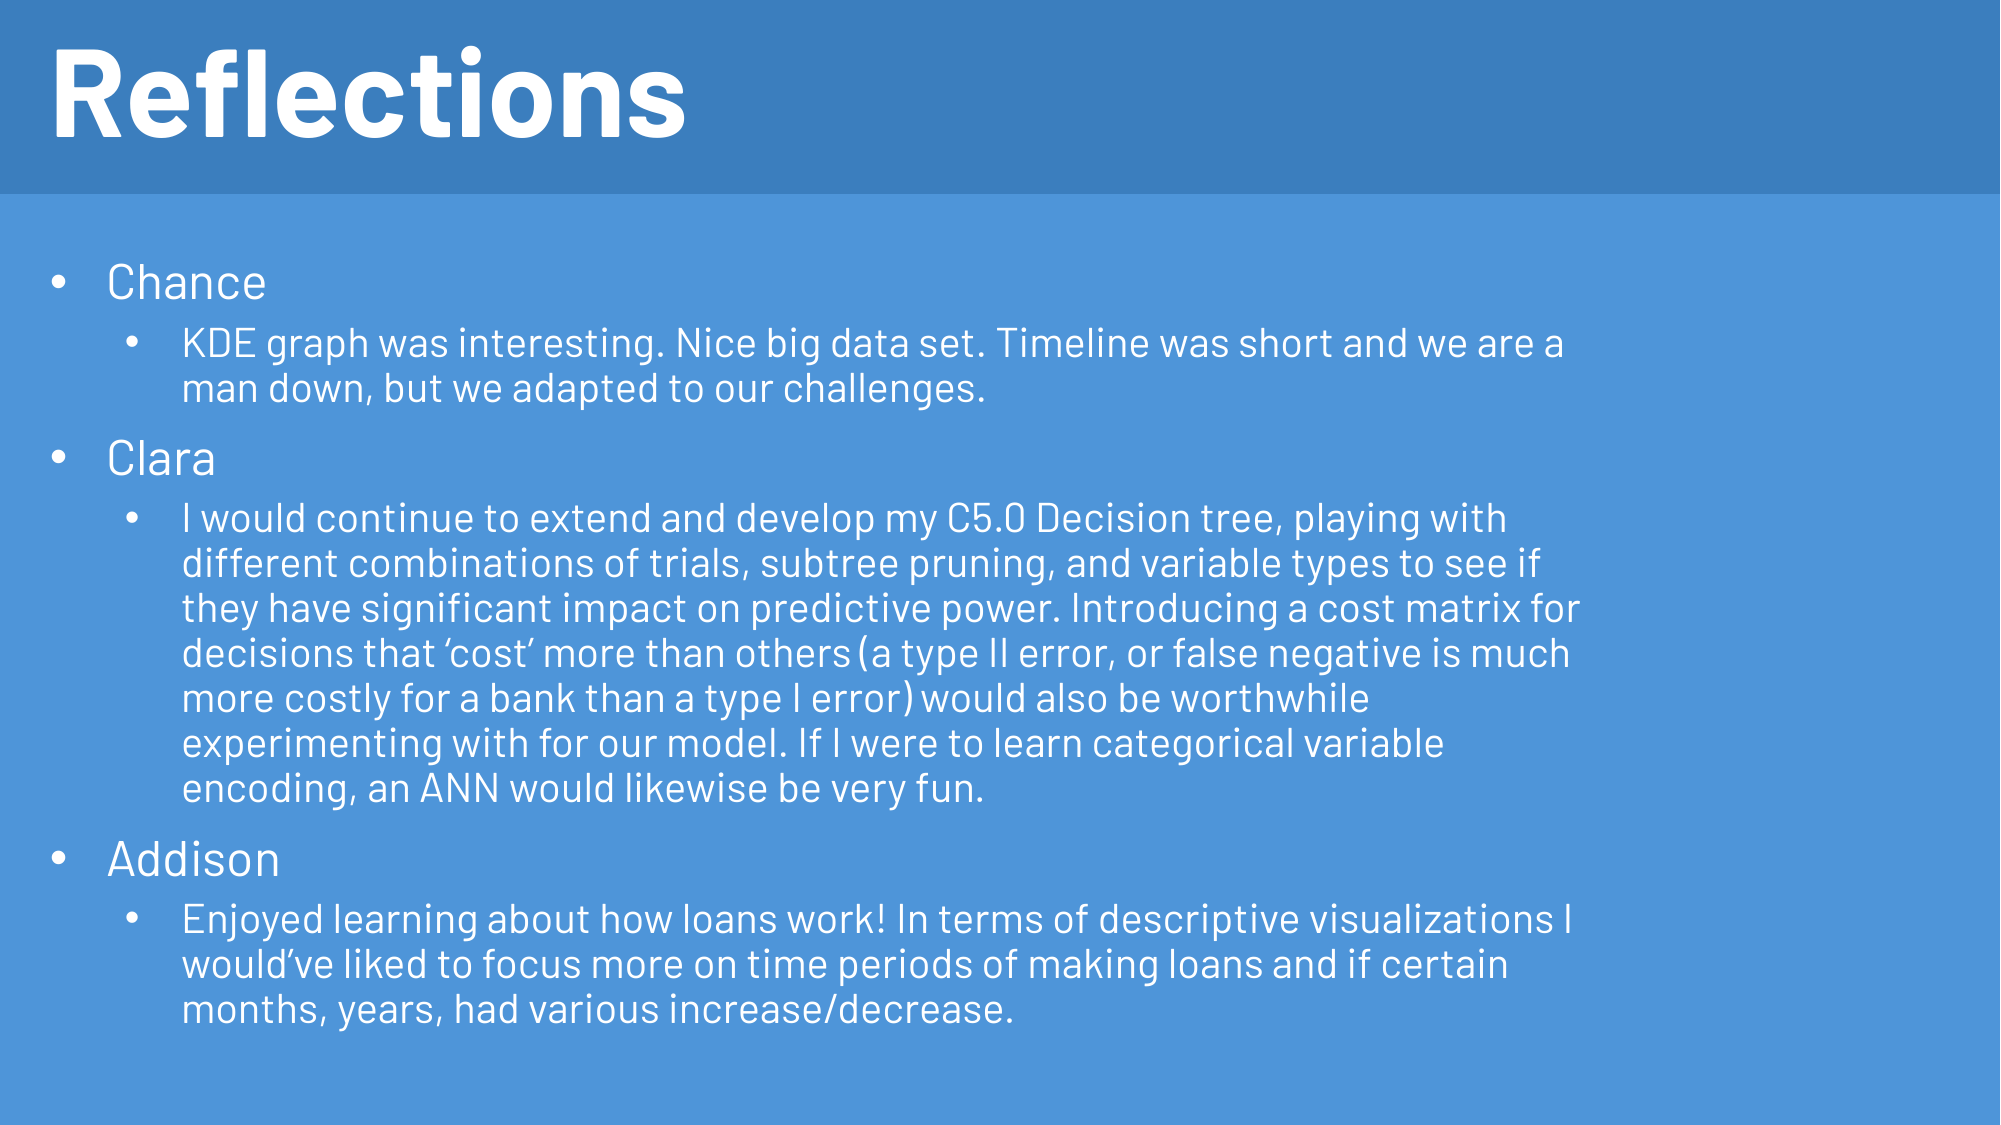

Reflections
Chance
KDE graph was interesting. Nice big data set. Timeline was short and we are a man down, but we adapted to our challenges.
Clara
I would continue to extend and develop my C5.0 Decision tree, playing with different combinations of trials, subtree pruning, and variable types to see if they have significant impact on predictive power. Introducing a cost matrix for decisions that ‘cost’ more than others (a type II error, or false negative is much more costly for a bank than a type I error) would also be worthwhile experimenting with for our model. If I were to learn categorical variable encoding, an ANN would likewise be very fun.
Addison
Enjoyed learning about how loans work! In terms of descriptive visualizations I would’ve liked to focus more on time periods of making loans and if certain months, years, had various increase/decrease.